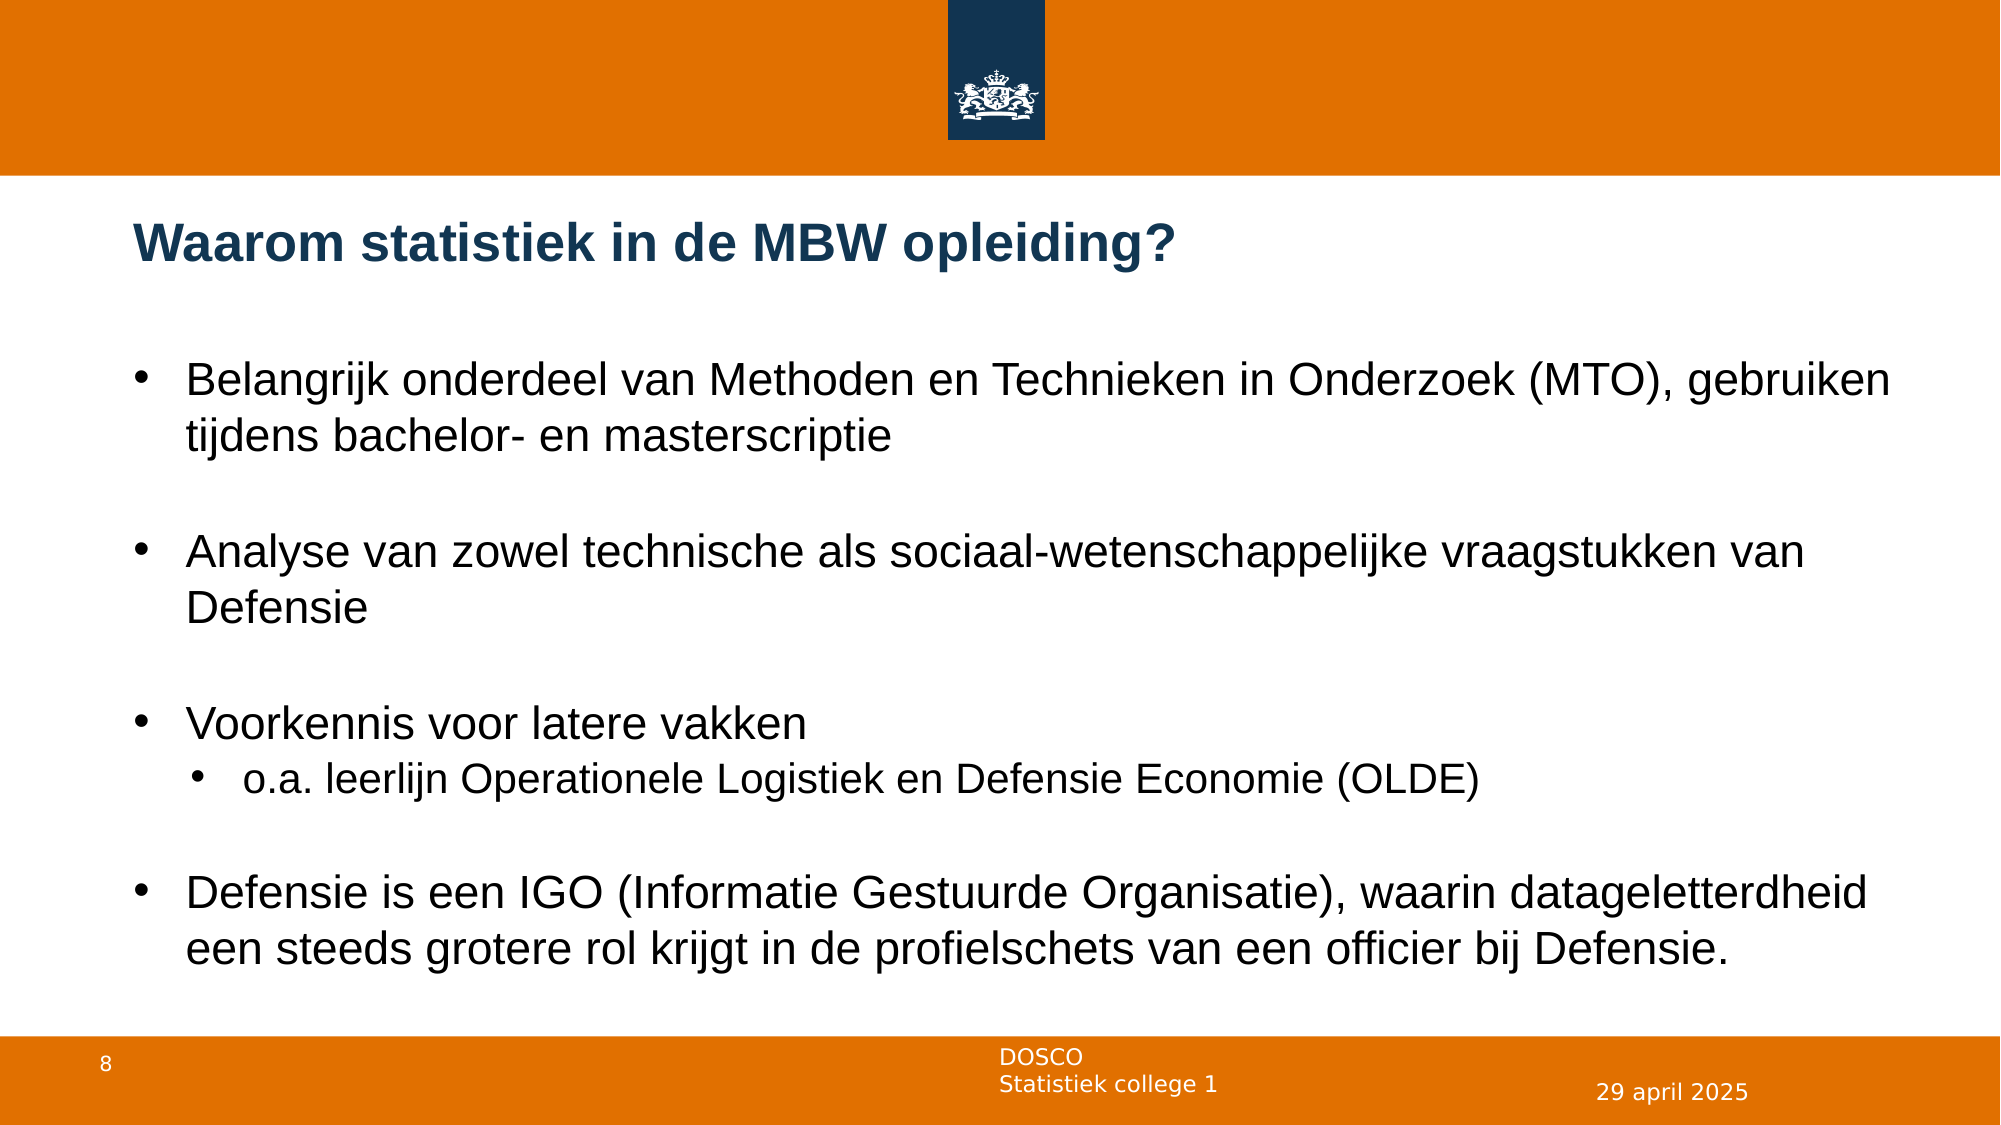

# Waarom statistiek in de MBW opleiding?

Belangrijk onderdeel van Methoden en Technieken in Onderzoek (MTO), gebruiken tijdens bachelor- en masterscriptie

Analyse van zowel technische als sociaal-wetenschappelijke vraagstukken van Defensie

Voorkennis voor latere vakken
o.a. leerlijn Operationele Logistiek en Defensie Economie (OLDE)

Defensie is een IGO (Informatie Gestuurde Organisatie), waarin datageletterdheid een steeds grotere rol krijgt in de profielschets van een officier bij Defensie.

29 april 2025